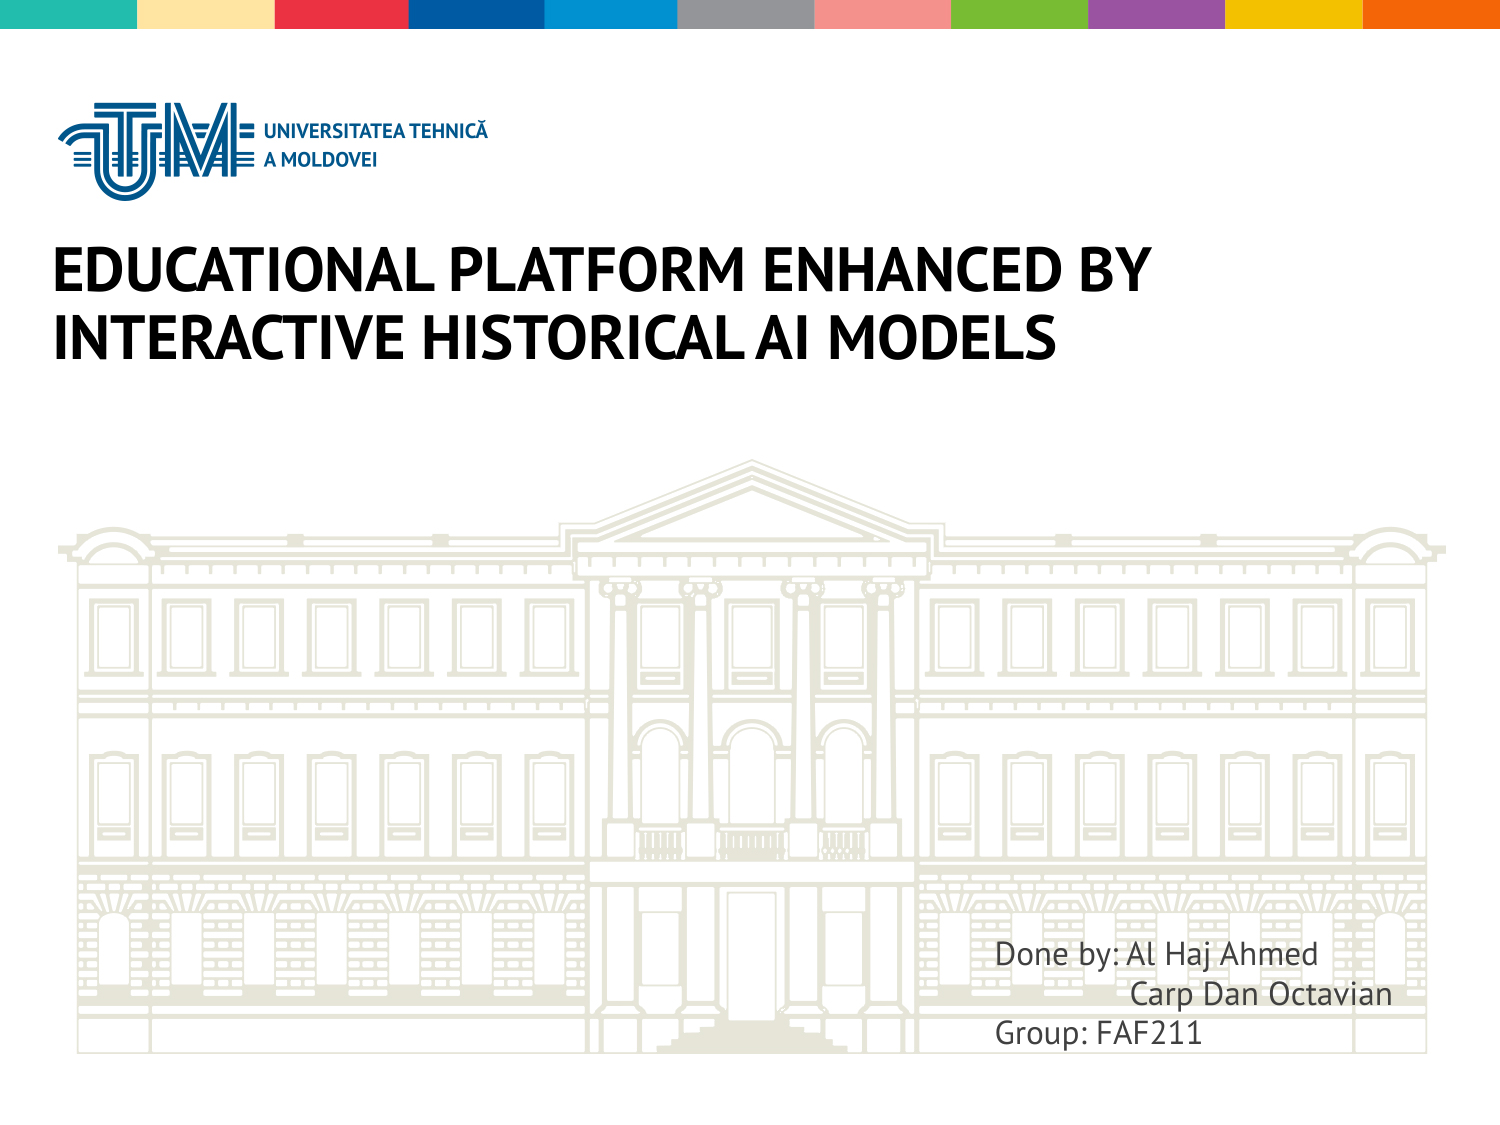

Educational platform enhanced by interactive historical AI models
Done by: Al Haj Ahmed
               Carp Dan Octavian
Group: FAF211